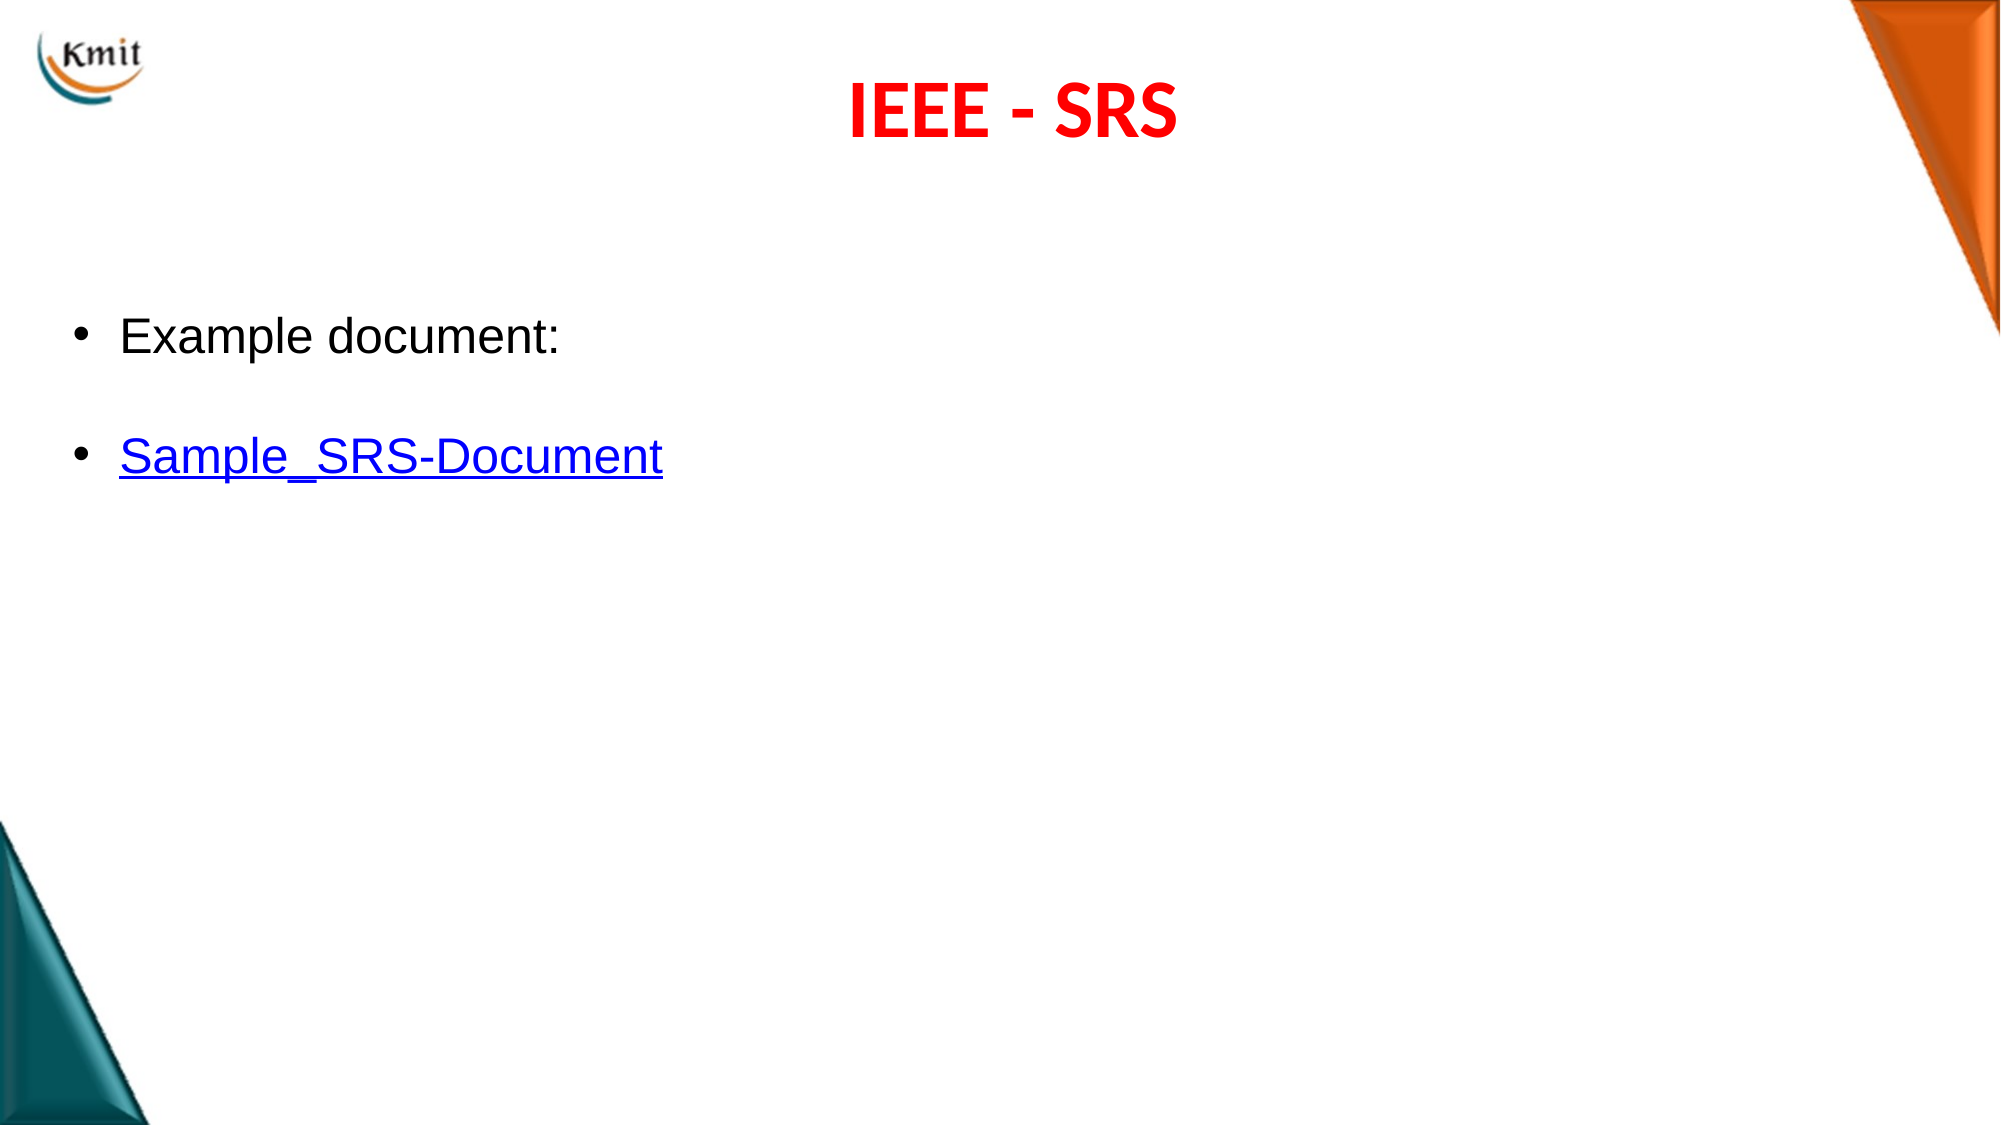

# IEEE - SRS
Example document:
Sample_SRS-Document